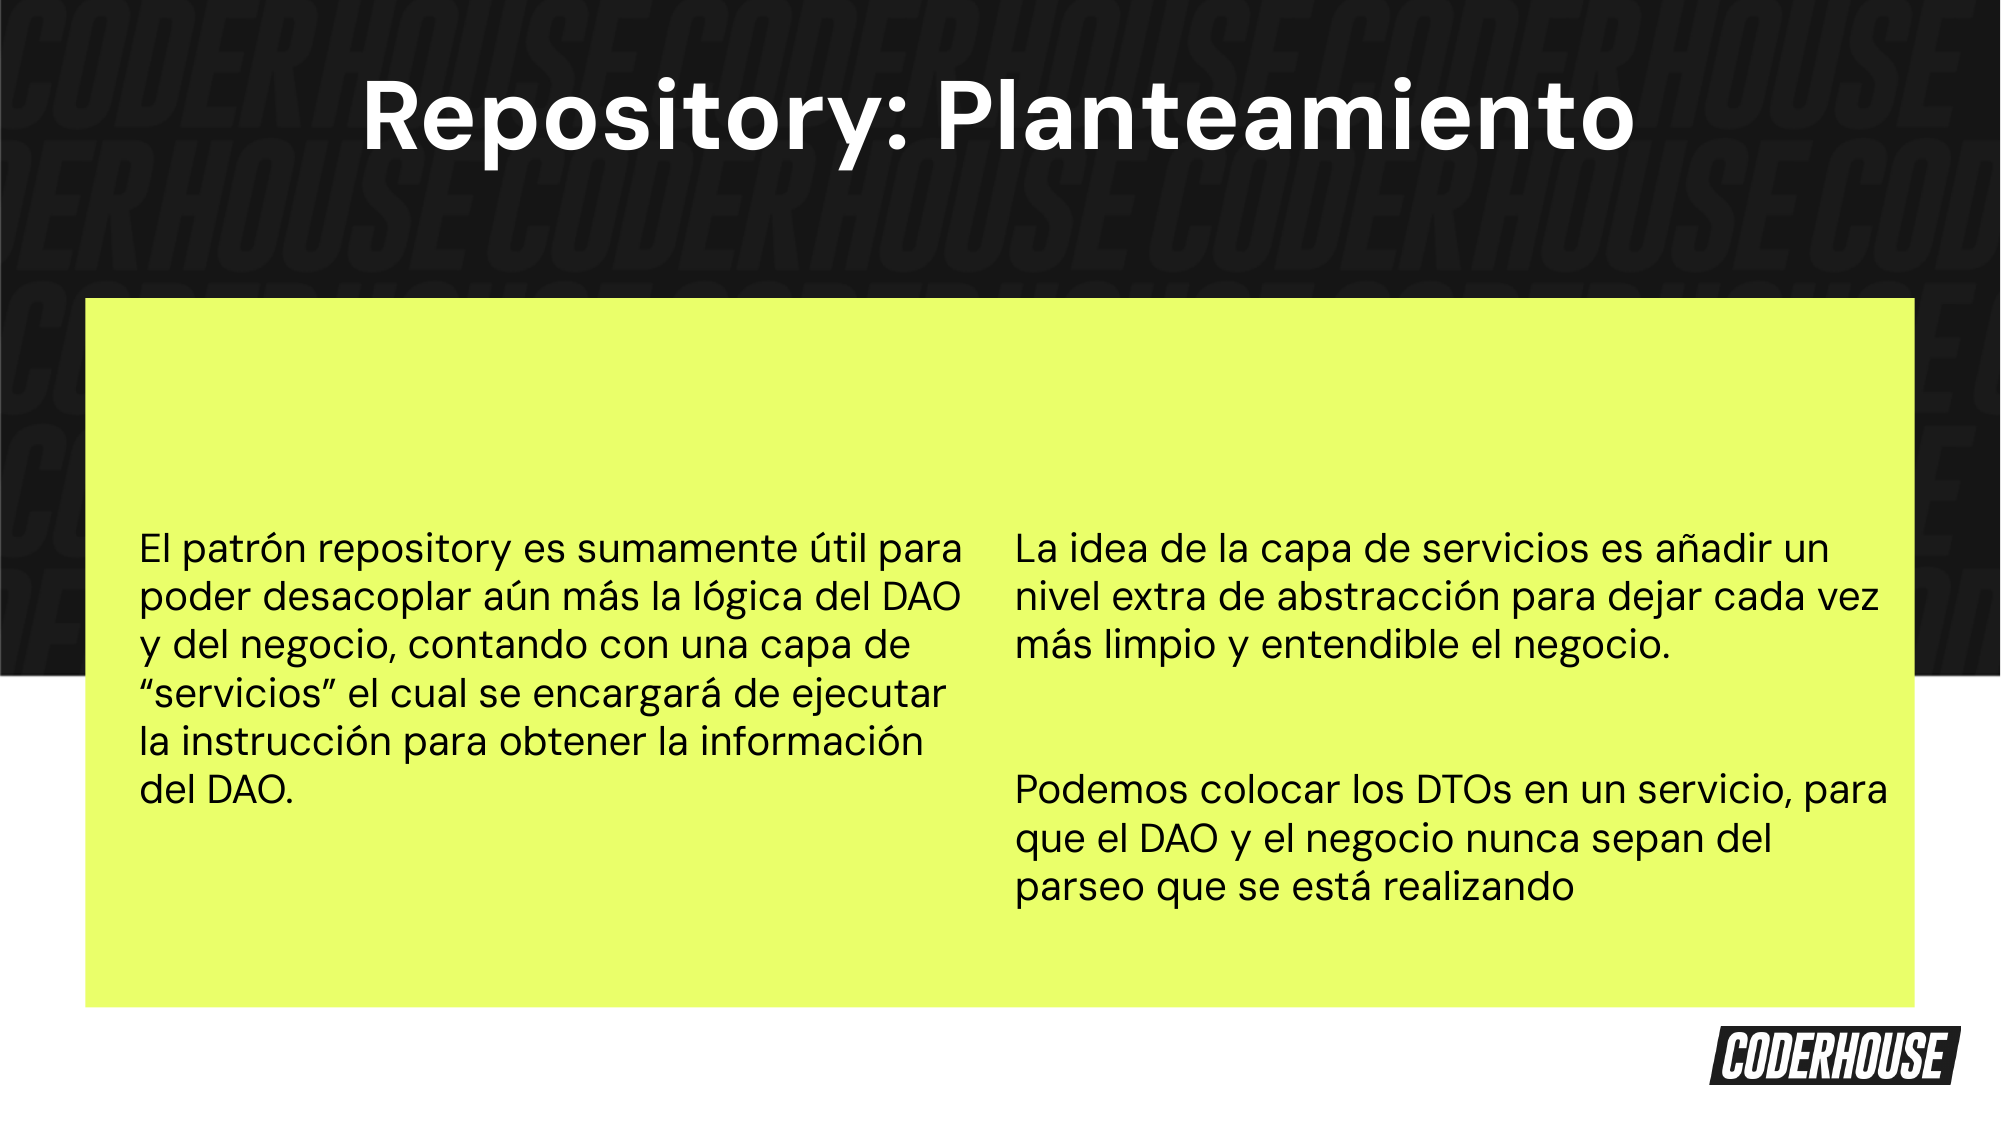

Repository: Planteamiento

El patrón repository es sumamente útil para poder desacoplar aún más la lógica del DAO y del negocio, contando con una capa de “servicios” el cual se encargará de ejecutar la instrucción para obtener la información del DAO.
La idea de la capa de servicios es añadir un nivel extra de abstracción para dejar cada vez más limpio y entendible el negocio.

Podemos colocar los DTOs en un servicio, para que el DAO y el negocio nunca sepan del parseo que se está realizando